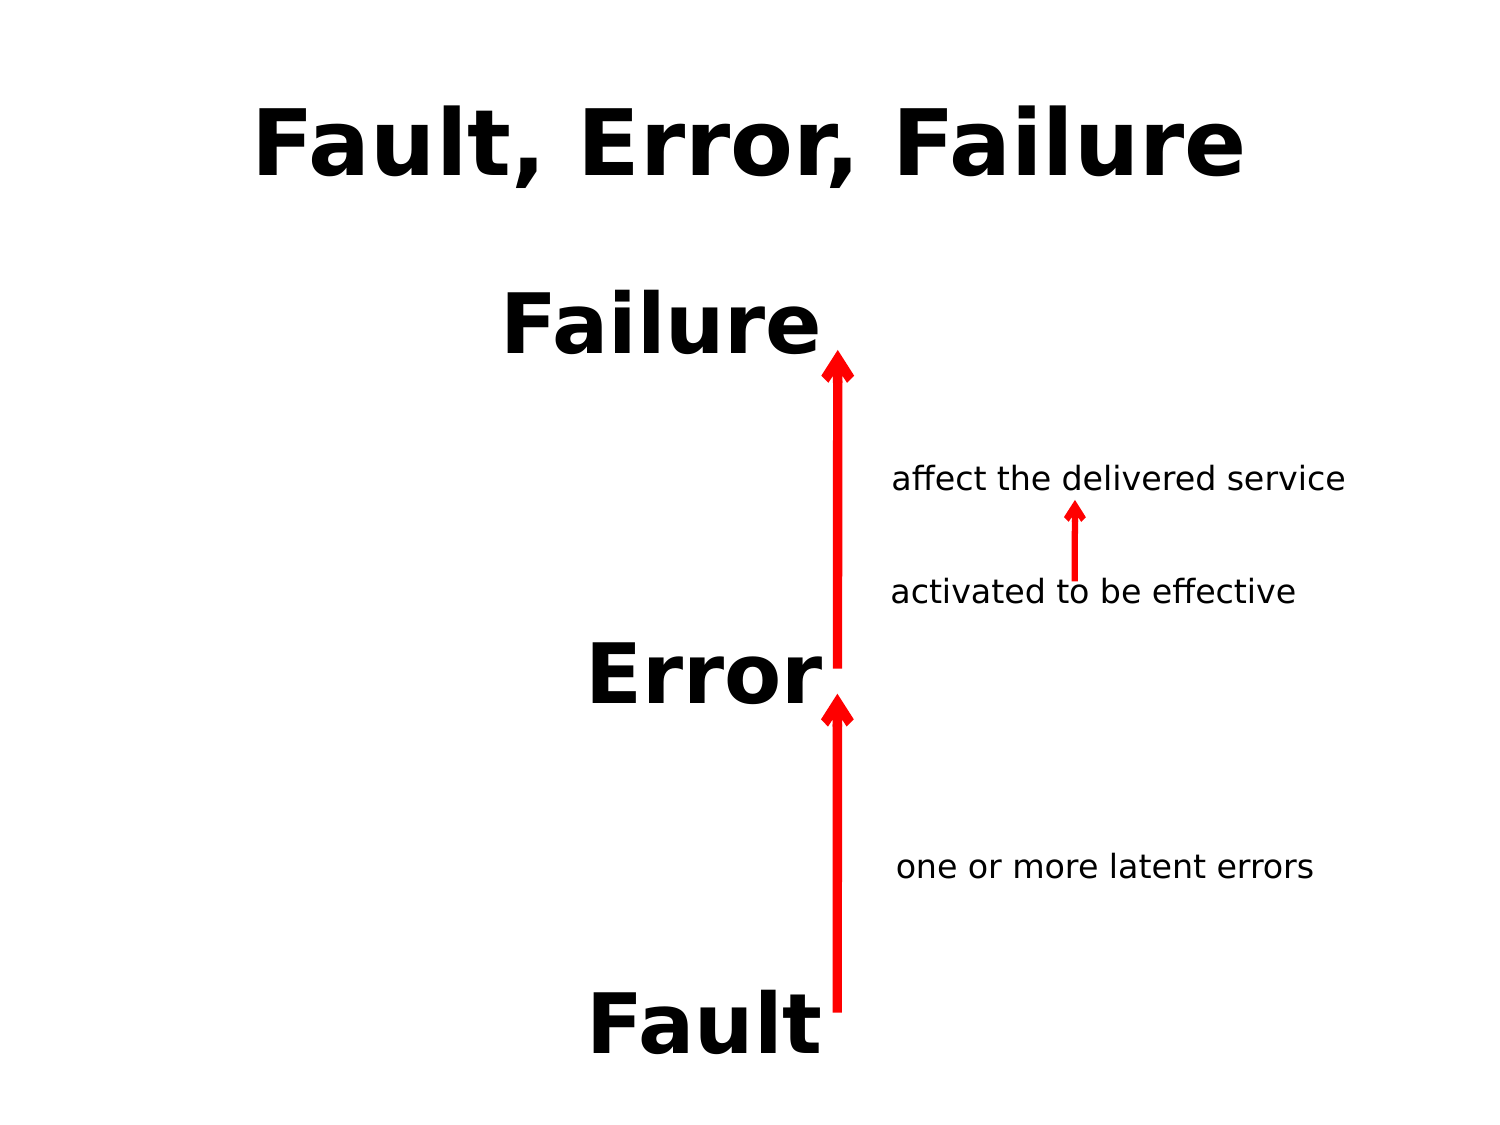

# Fault, Error, Failure
Failure

Error

Fault
affect the delivered service
activated to be effective
one or more latent errors